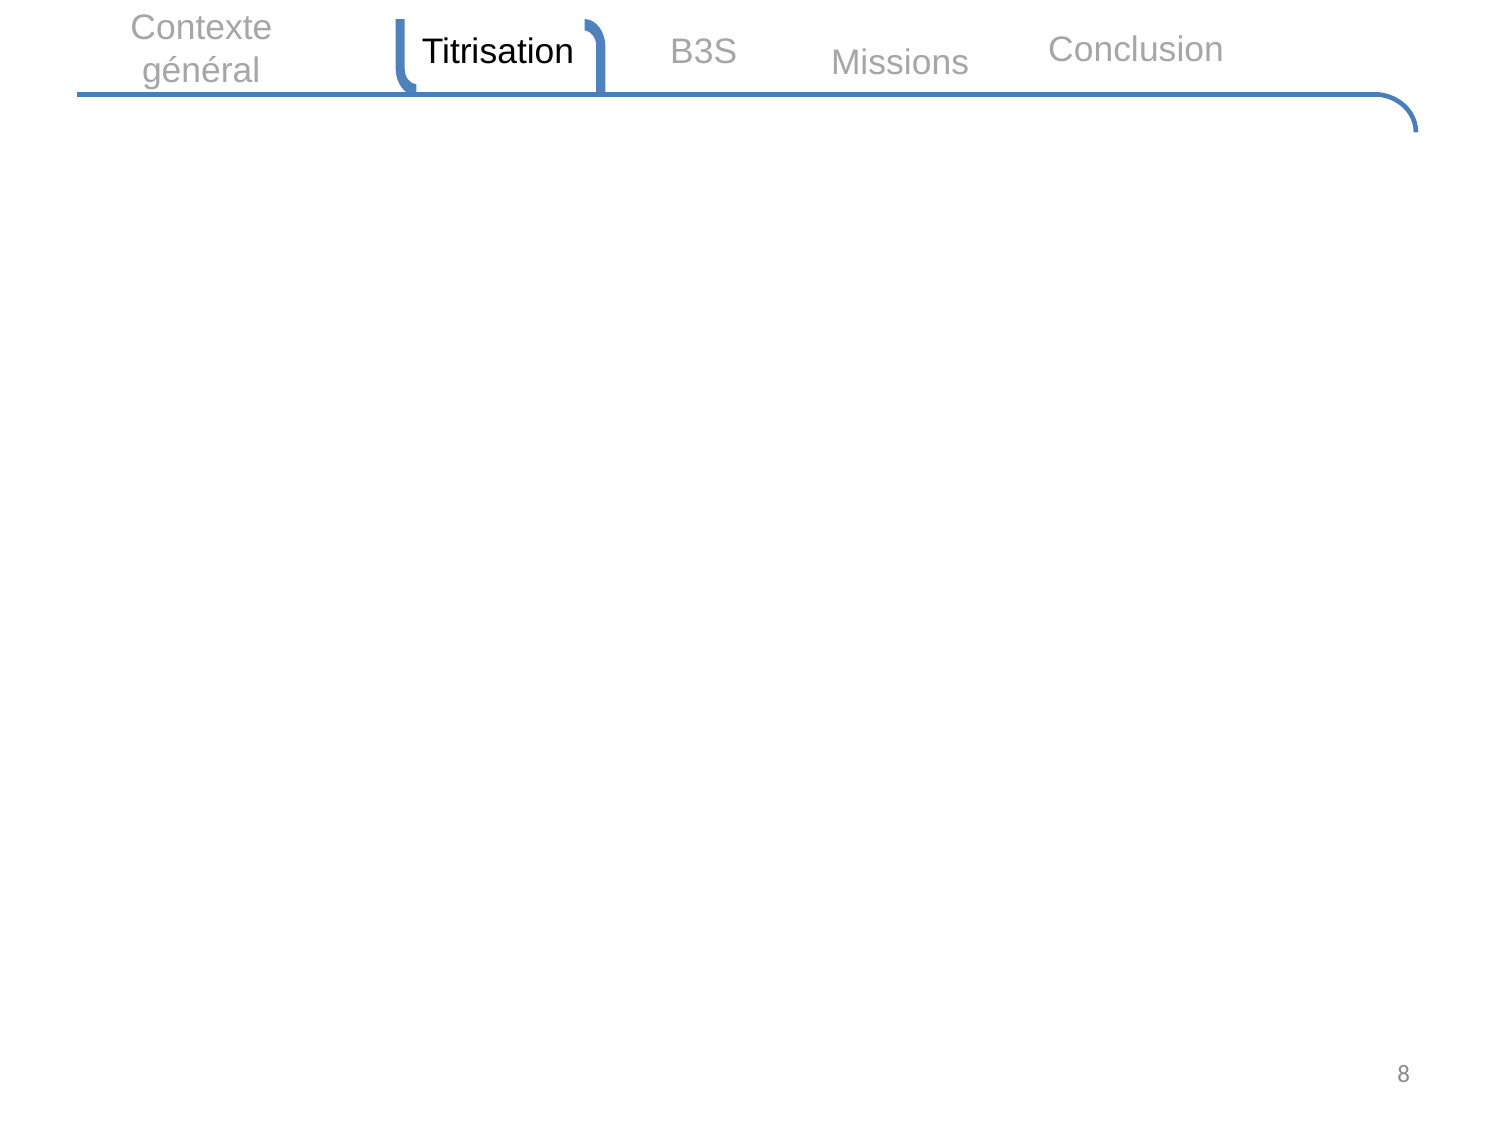

Conclusion

Titrisation
B3S
Contexte général

Missions

8